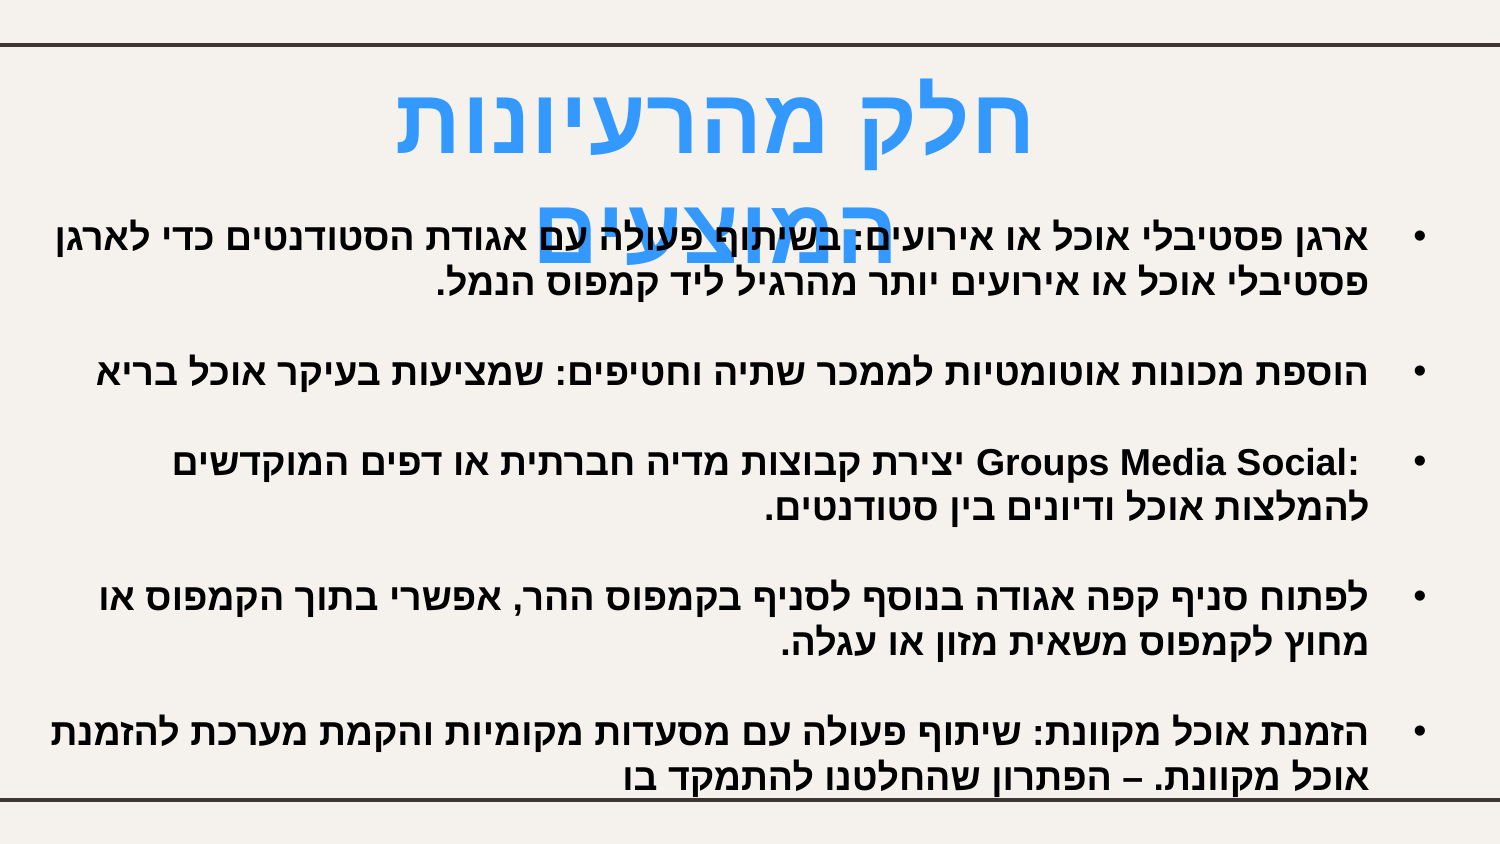

# חלק מהרעיונות המוצעים
ארגן פסטיבלי אוכל או אירועים: בשיתוף פעולה עם אגודת הסטודנטים כדי לארגן פסטיבלי אוכל או אירועים יותר מהרגיל ליד קמפוס הנמל.

הוספת מכונות אוטומטיות לממכר שתיה וחטיפים: שמציעות בעיקר אוכל בריא

 :Groups Media Social יצירת קבוצות מדיה חברתית או דפים המוקדשים להמלצות אוכל ודיונים בין סטודנטים.

לפתוח סניף קפה אגודה בנוסף לסניף בקמפוס ההר, אפשרי בתוך הקמפוס או מחוץ לקמפוס משאית מזון או עגלה.

הזמנת אוכל מקוונת: שיתוף פעולה עם מסעדות מקומיות והקמת מערכת להזמנת אוכל מקוונת. – הפתרון שהחלטנו להתמקד בו